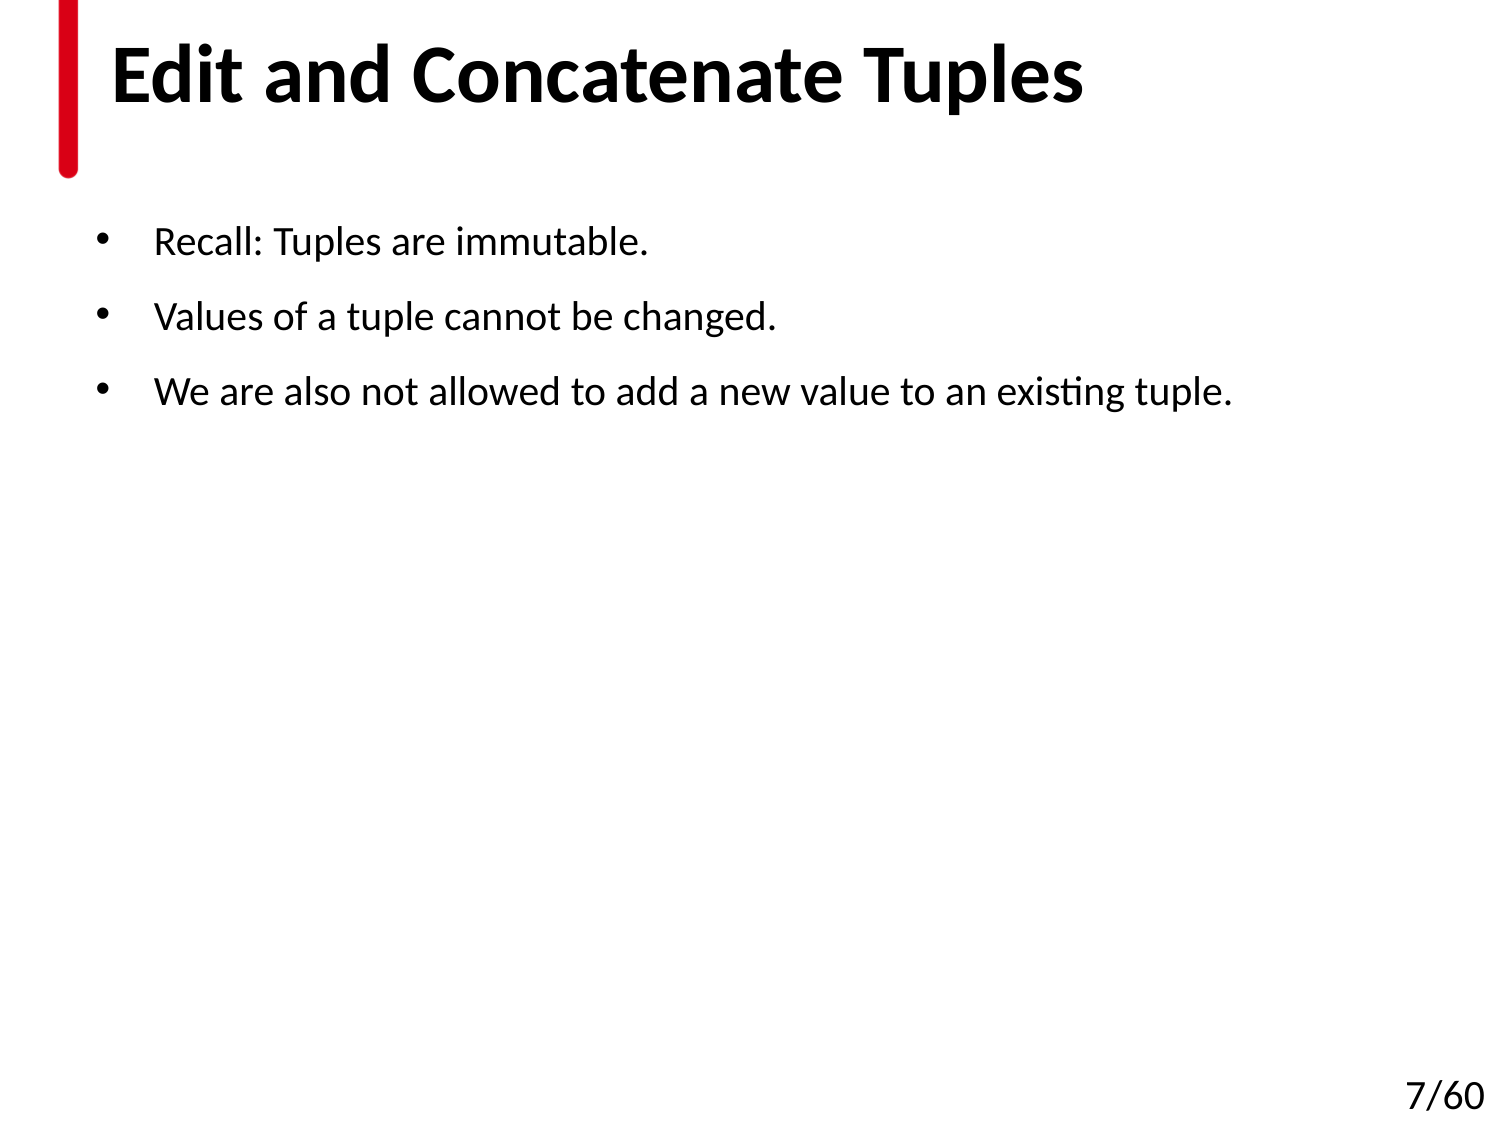

# Edit and Concatenate Tuples
Recall: Tuples are immutable.
Values of a tuple cannot be changed.
We are also not allowed to add a new value to an existing tuple.